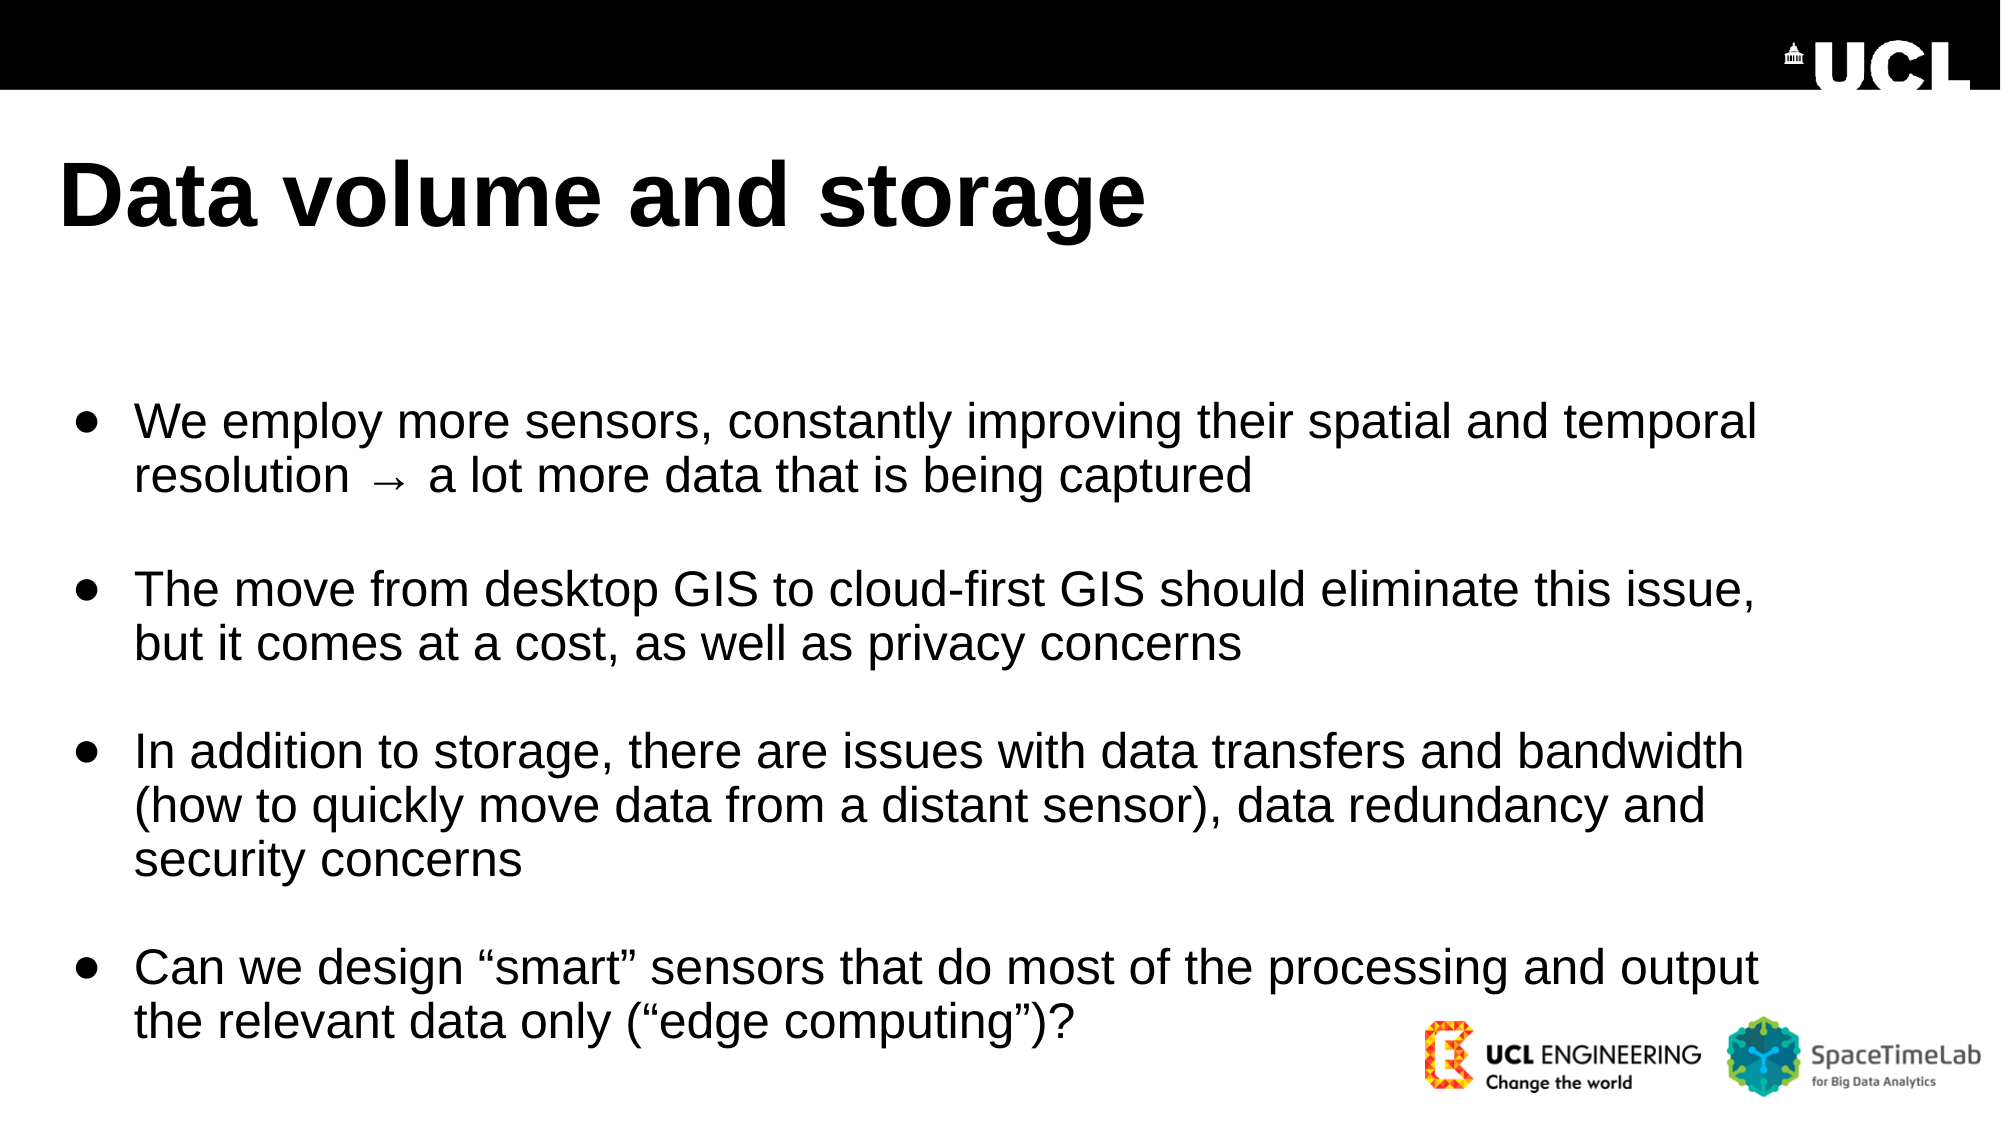

# Data volume and storage
We employ more sensors, constantly improving their spatial and temporal resolution → a lot more data that is being captured
The move from desktop GIS to cloud-first GIS should eliminate this issue, but it comes at a cost, as well as privacy concerns
In addition to storage, there are issues with data transfers and bandwidth (how to quickly move data from a distant sensor), data redundancy and security concerns
Can we design “smart” sensors that do most of the processing and output the relevant data only (“edge computing”)?